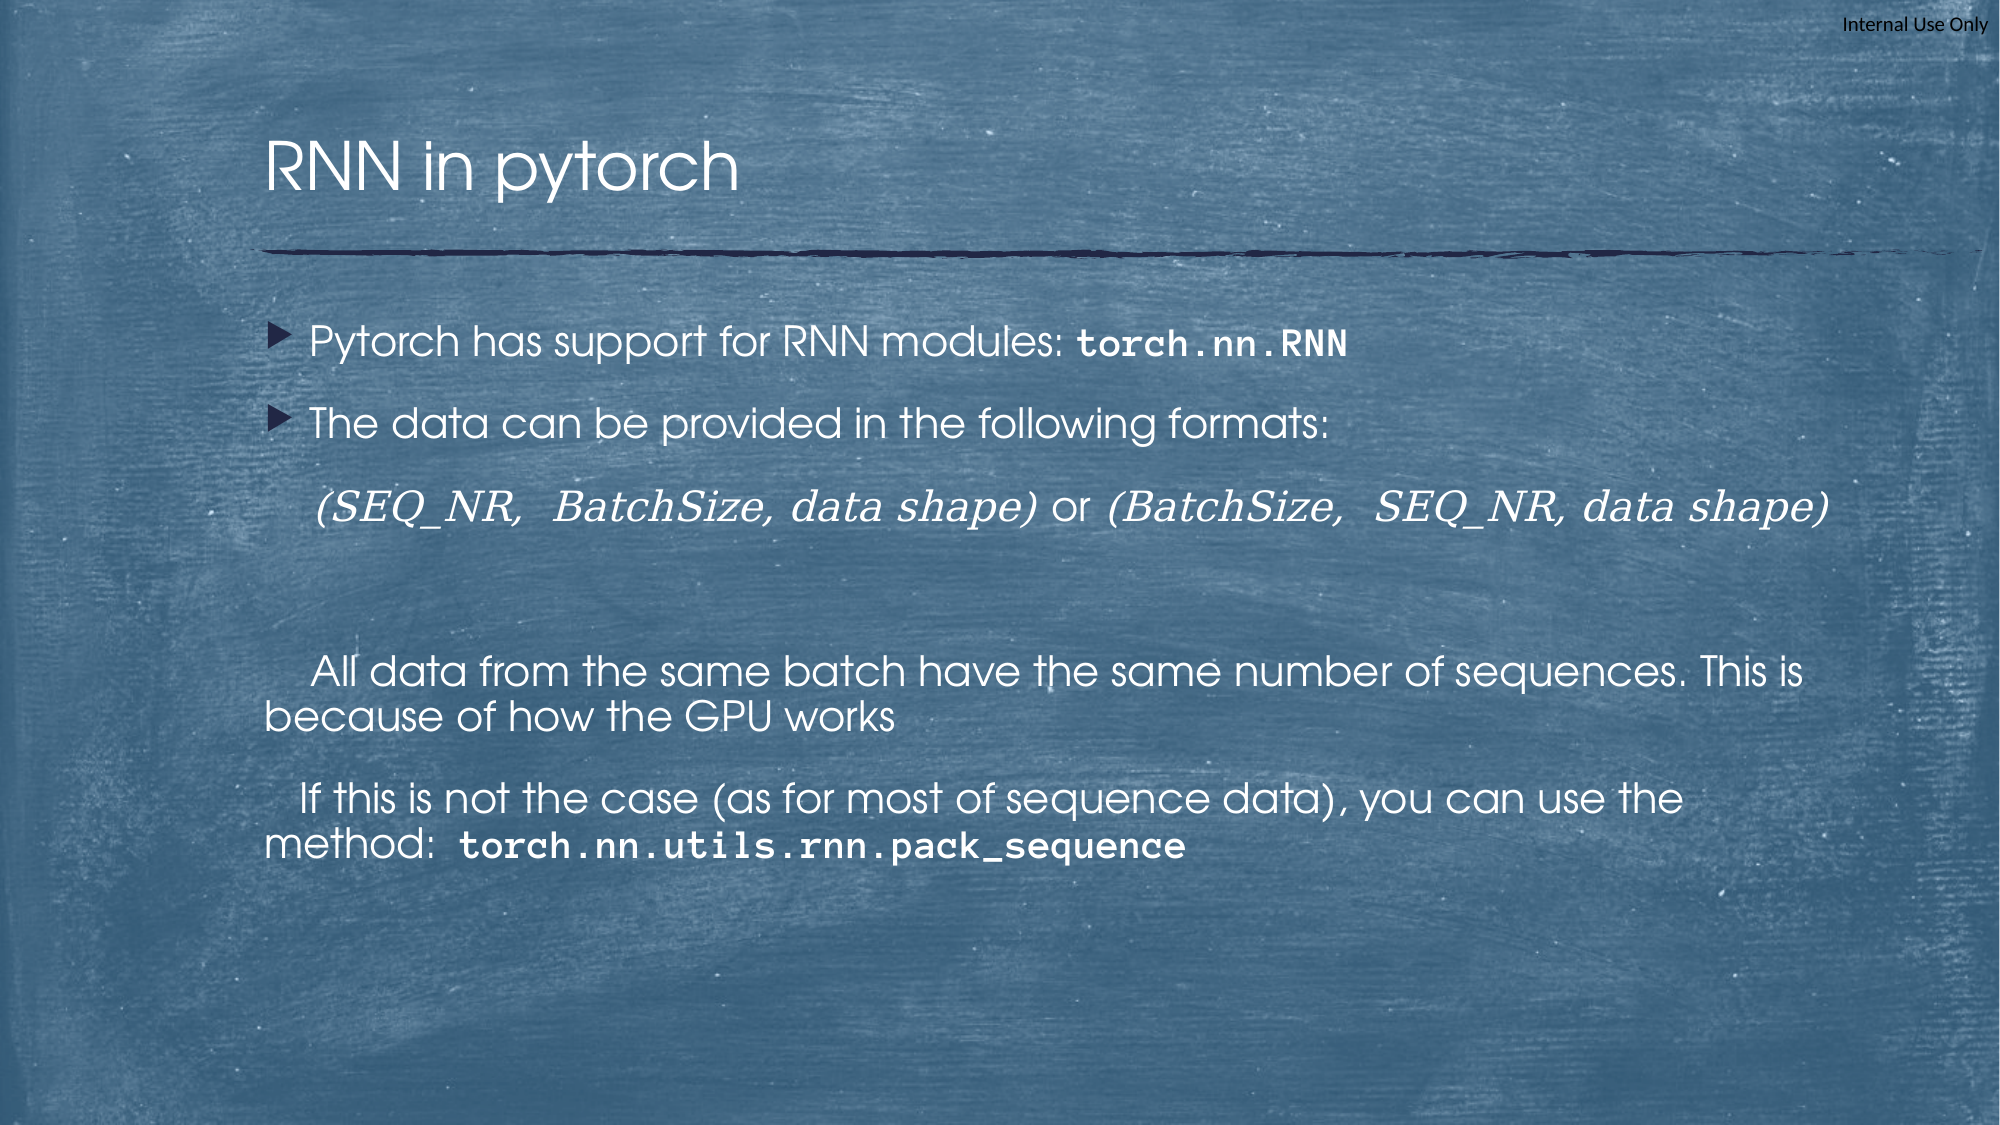

# RNN in pytorch
Pytorch has support for RNN modules: torch.nn.RNN
The data can be provided in the following formats:
    (SEQ_NR,  BatchSize, data shape) or (BatchSize,  SEQ_NR, data shape)

    All data from the same batch have the same number of sequences. This is because of how the GPU works
   If this is not the case (as for most of sequence data), you can use the method:  torch.nn.utils.rnn.pack_sequence